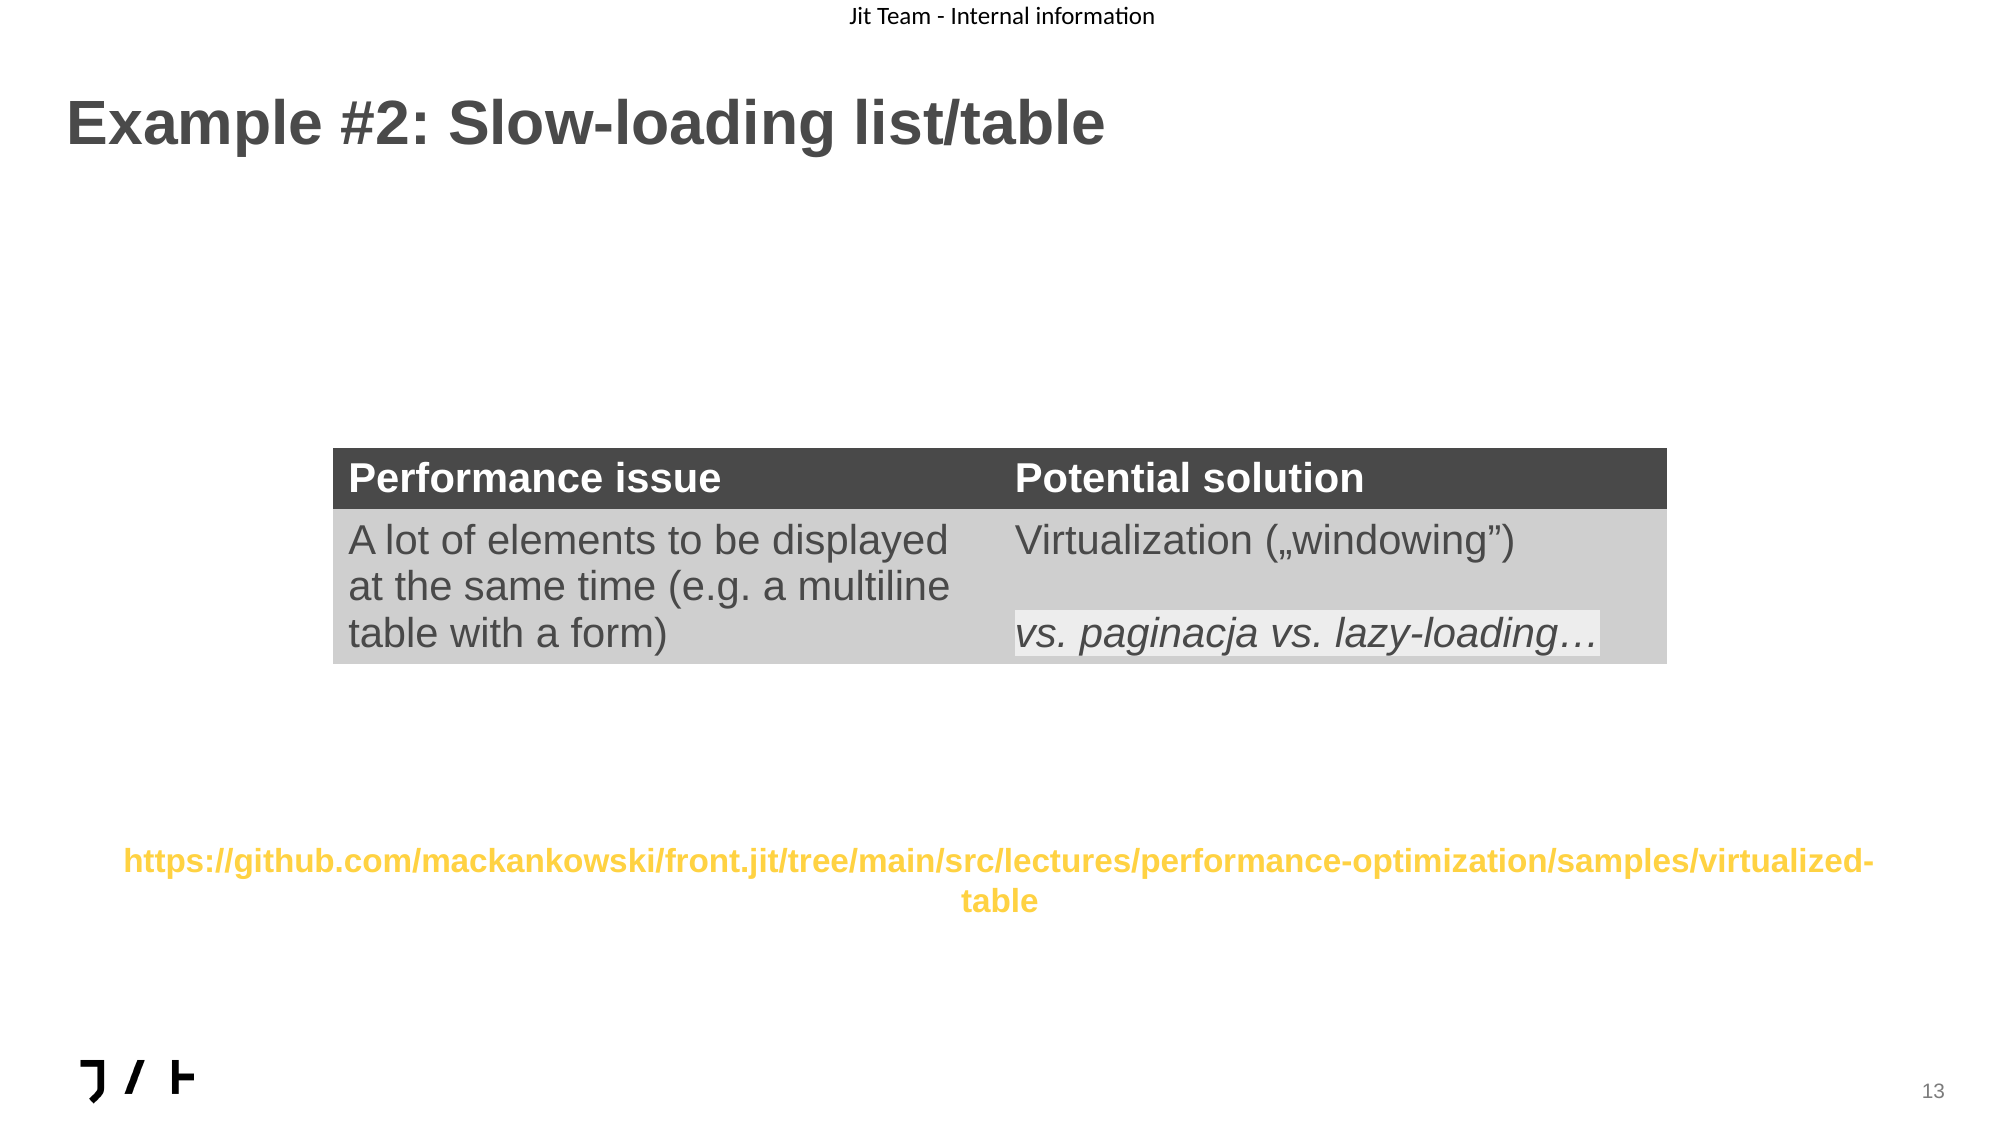

# Example #2: Slow-loading list/table
| Performance issue | Potential solution |
| --- | --- |
| A lot of elements to be displayed at the same time (e.g. a multiline table with a form) | Virtualization („windowing”) vs. paginacja vs. lazy-loading… |
https://github.com/mackankowski/front.jit/tree/main/src/lectures/performance-optimization/samples/virtualized-table
13